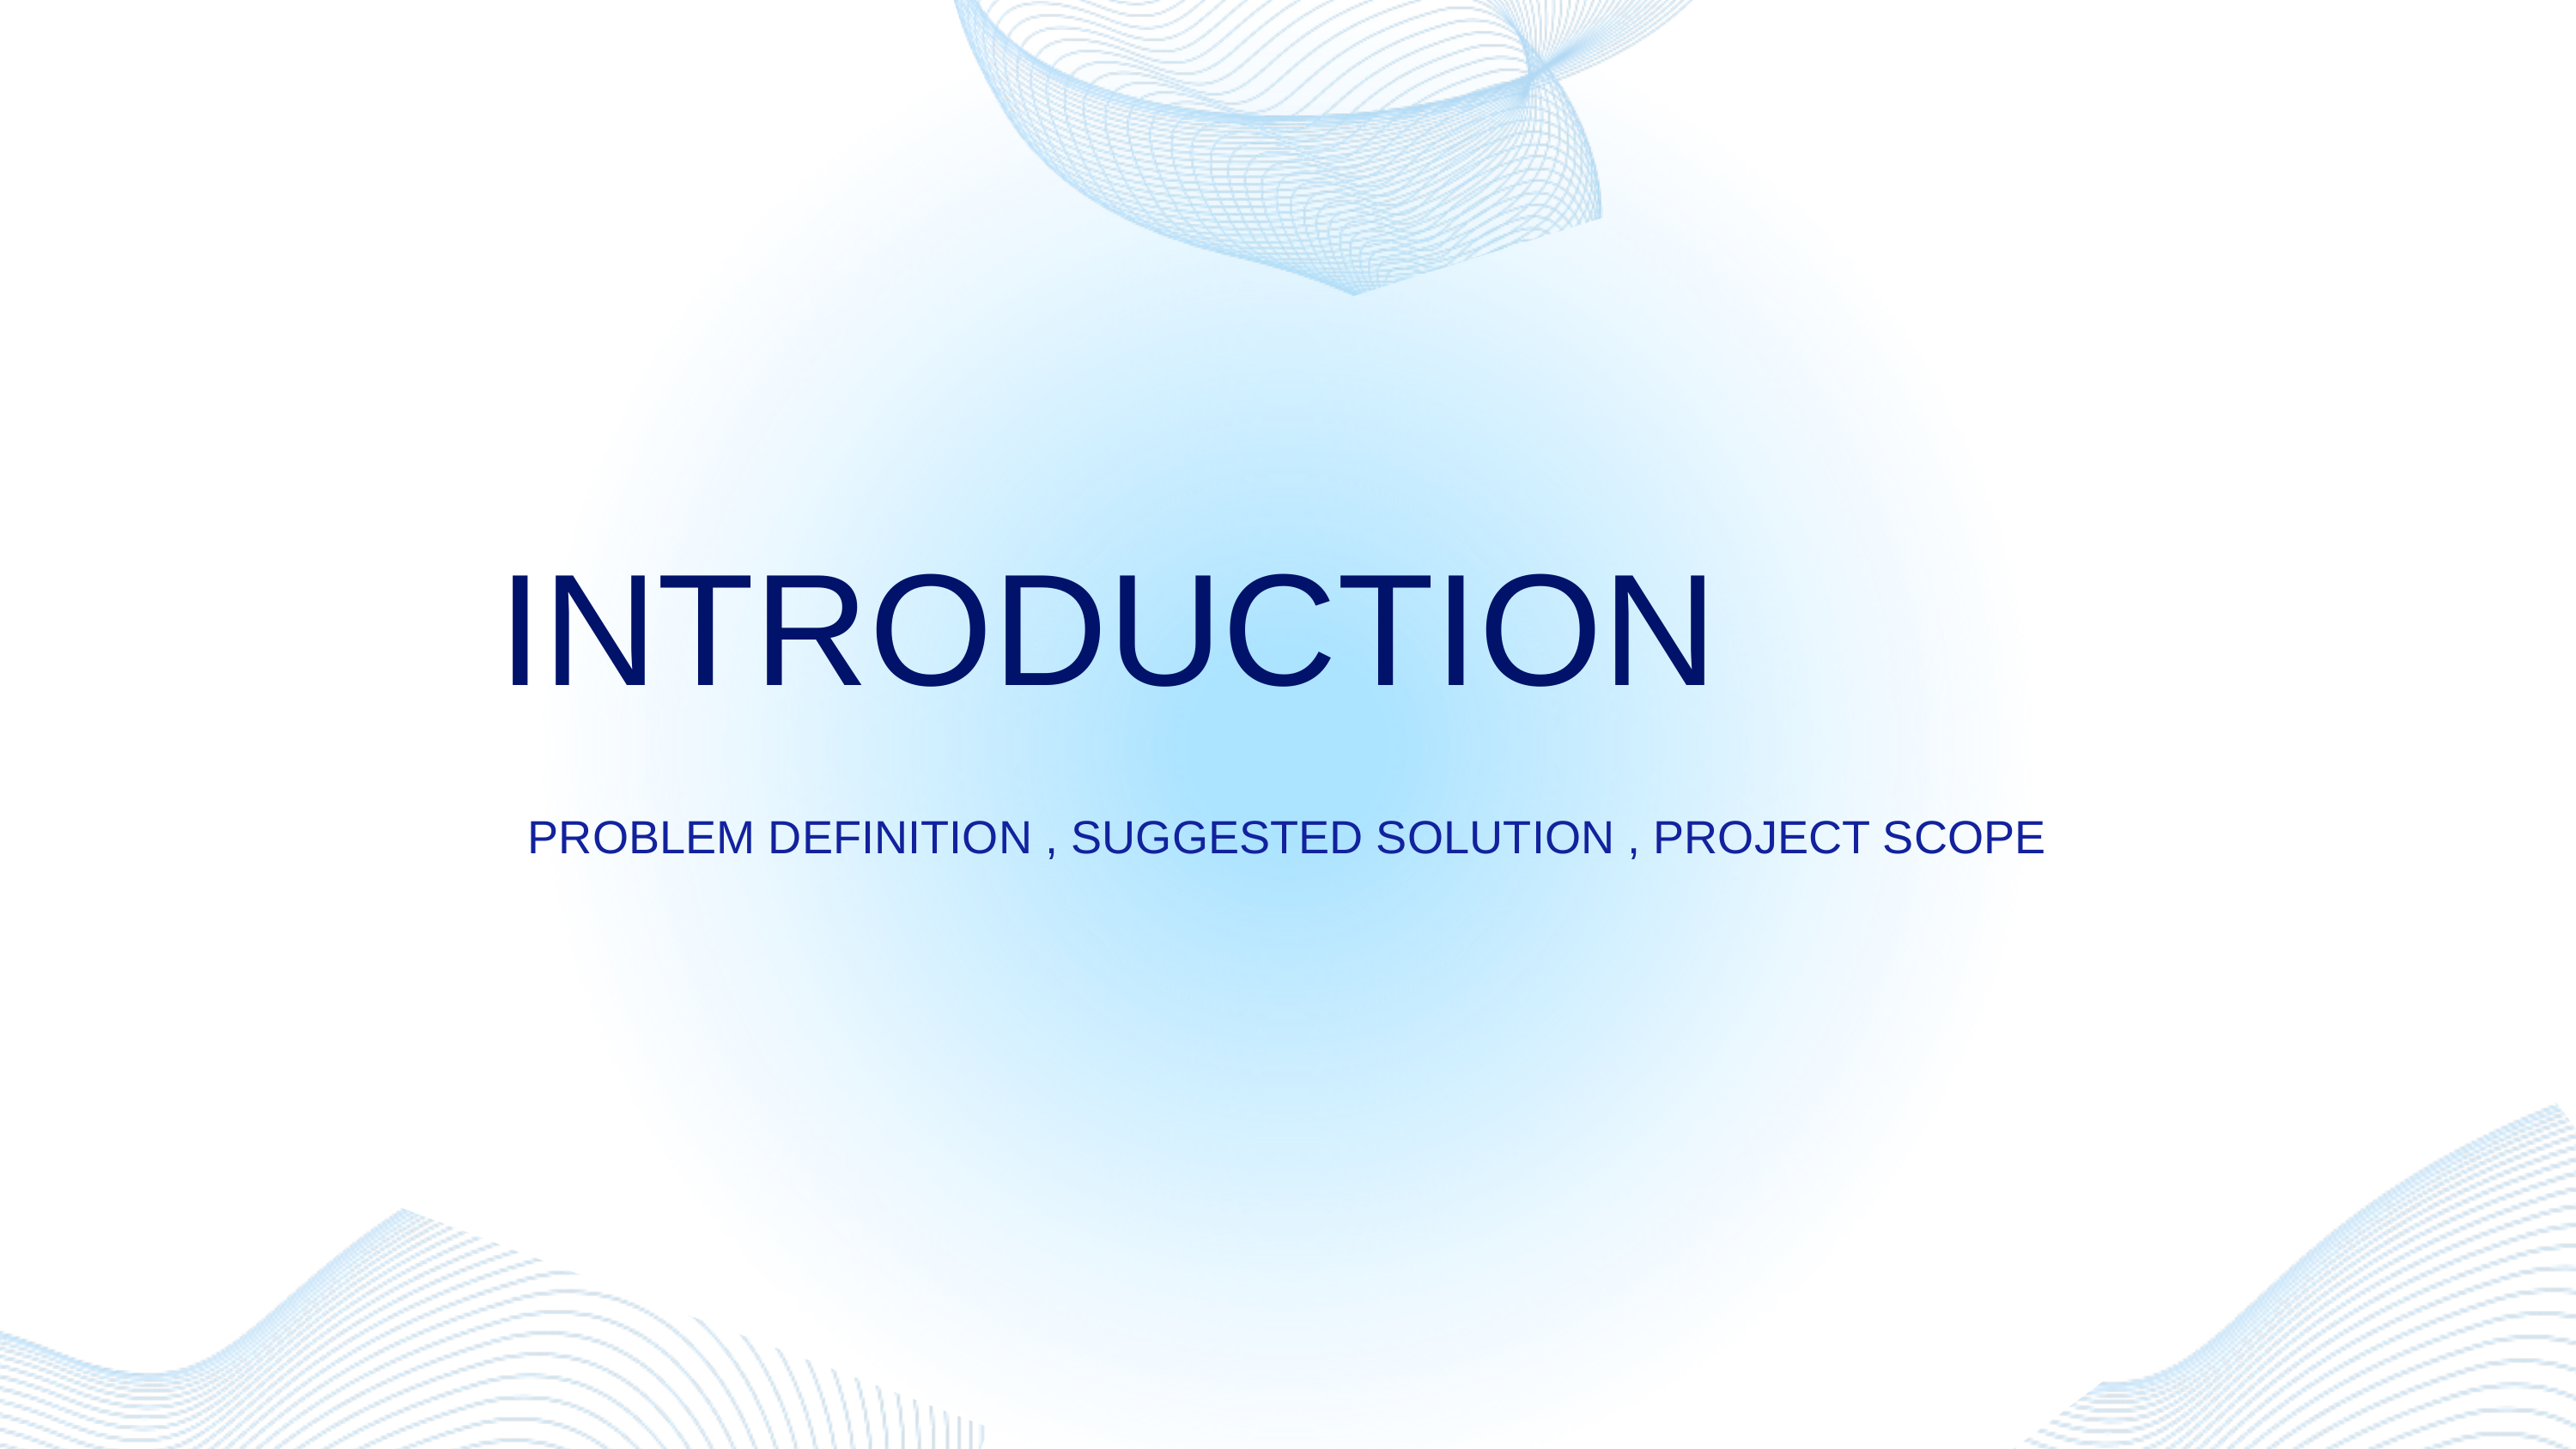

INTRODUCTION
| PROBLEM DEFINITION , SUGGESTED SOLUTION , PROJECT SCOPE |
| --- |